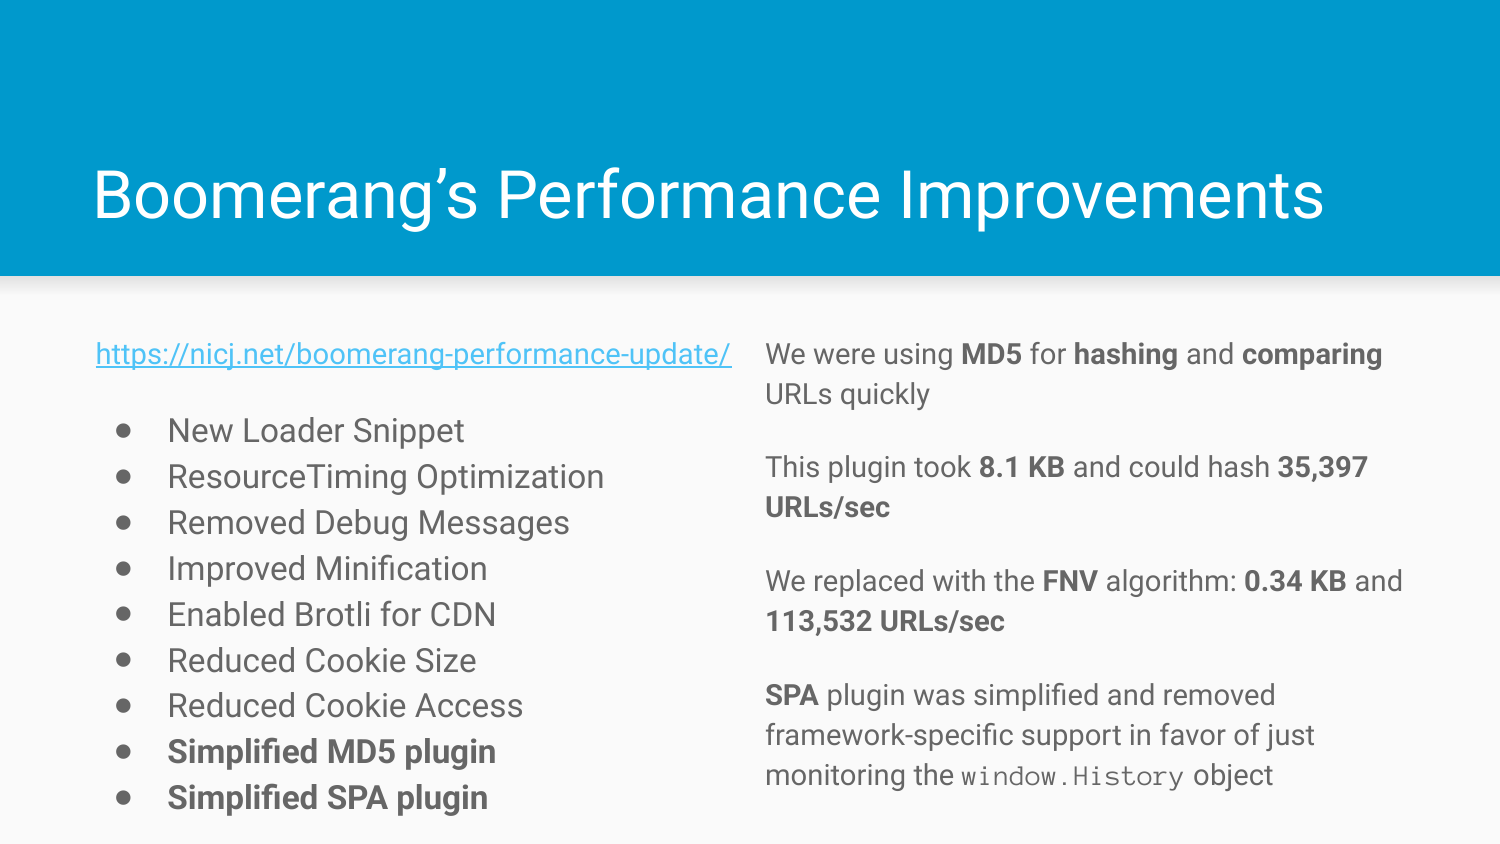

# Boomerang’s Performance Improvements
https://nicj.net/boomerang-performance-update/
New Loader Snippet
ResourceTiming Optimization
Removed Debug Messages
Improved Minification
Enabled Brotli for CDN
Reduced Cookie Size
Reduced Cookie Access
Simplified MD5 plugin
Simplified SPA plugin

We were using MD5 for hashing and comparing URLs quickly
This plugin took 8.1 KB and could hash 35,397 URLs/sec
We replaced with the FNV algorithm: 0.34 KB and 113,532 URLs/sec
SPA plugin was simplified and removed framework-specific support in favor of just monitoring the window.History object